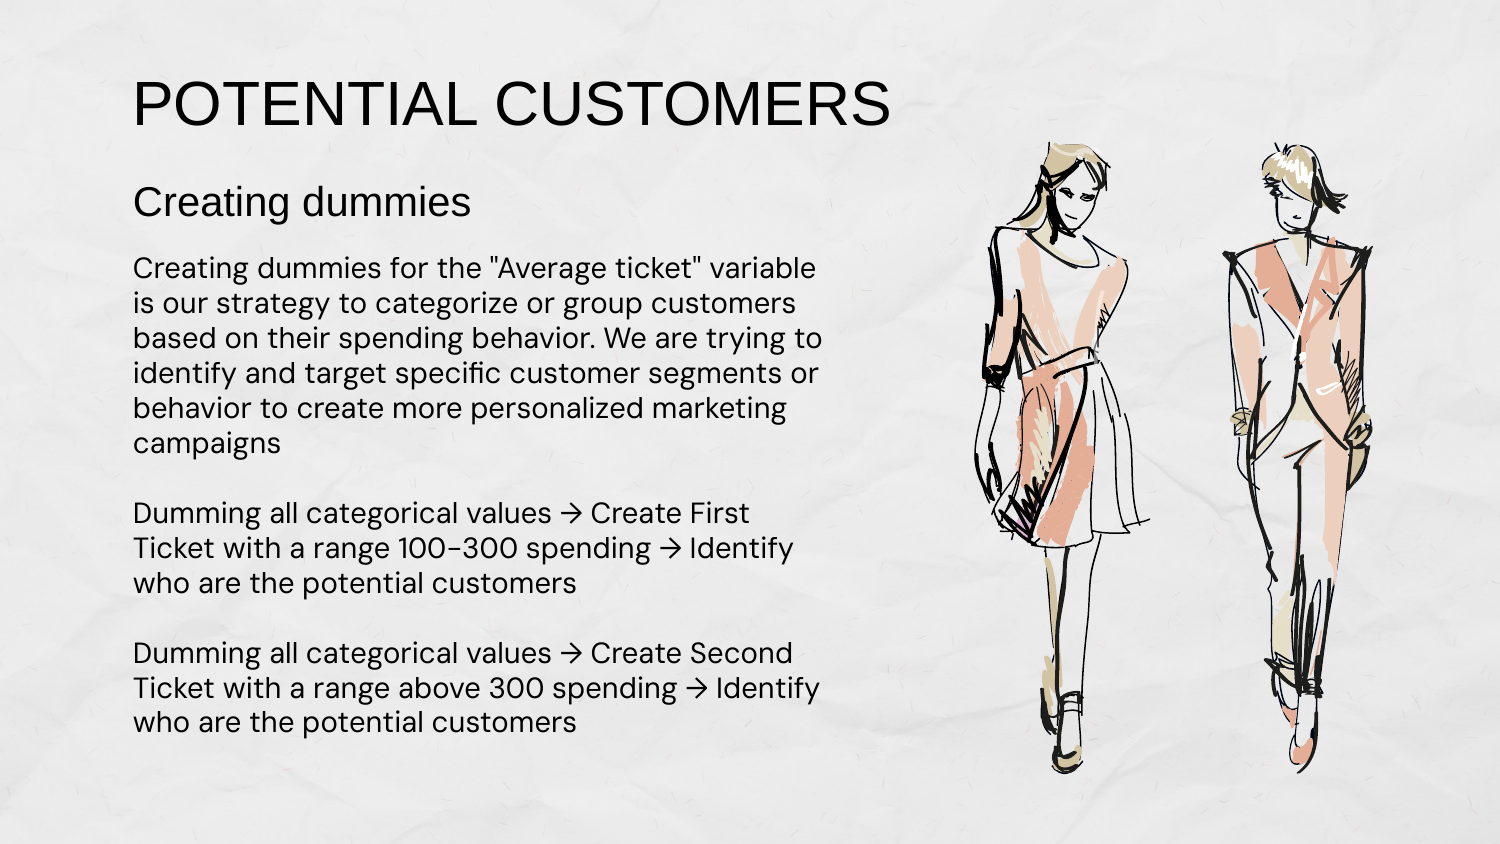

# POTENTIAL CUSTOMERS
Creating dummies

Creating dummies for the "Average ticket" variable is our strategy to categorize or group customers based on their spending behavior. We are trying to identify and target specific customer segments or behavior to create more personalized marketing campaigns

Dumming all categorical values → Create First Ticket with a range 100-300 spending → Identify who are the potential customers

Dumming all categorical values → Create Second Ticket with a range above 300 spending → Identify who are the potential customers